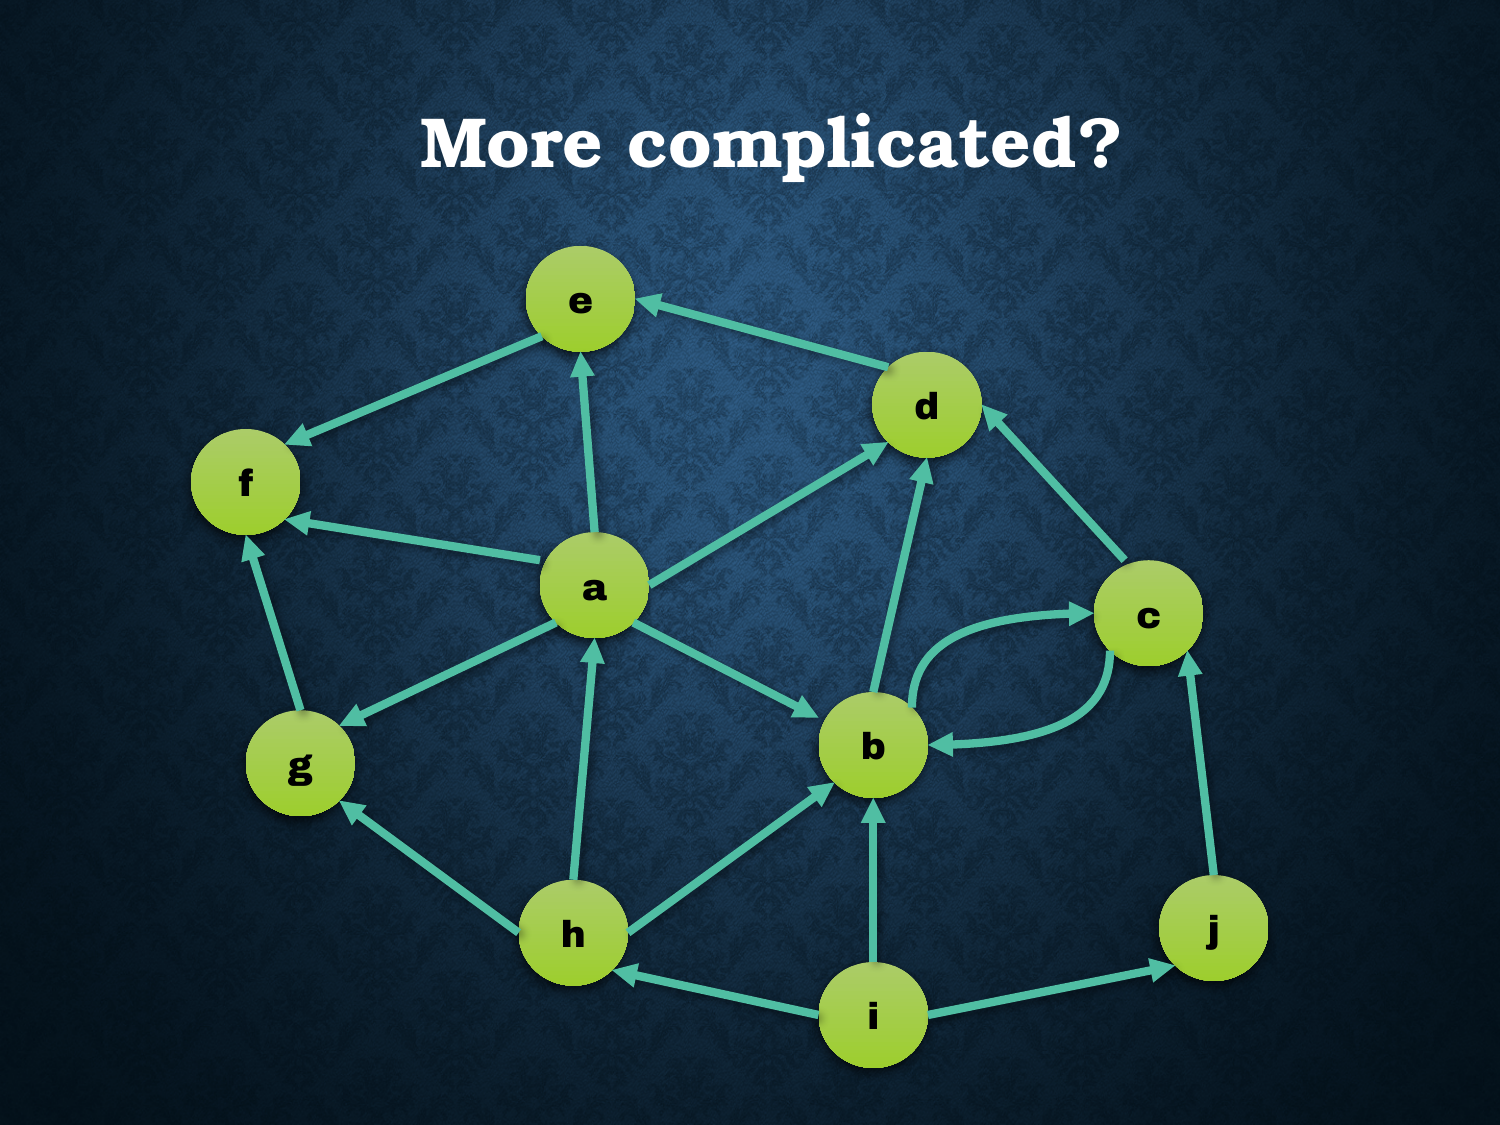

More complicated?
e
d
f
a
c
b
g
j
h
i